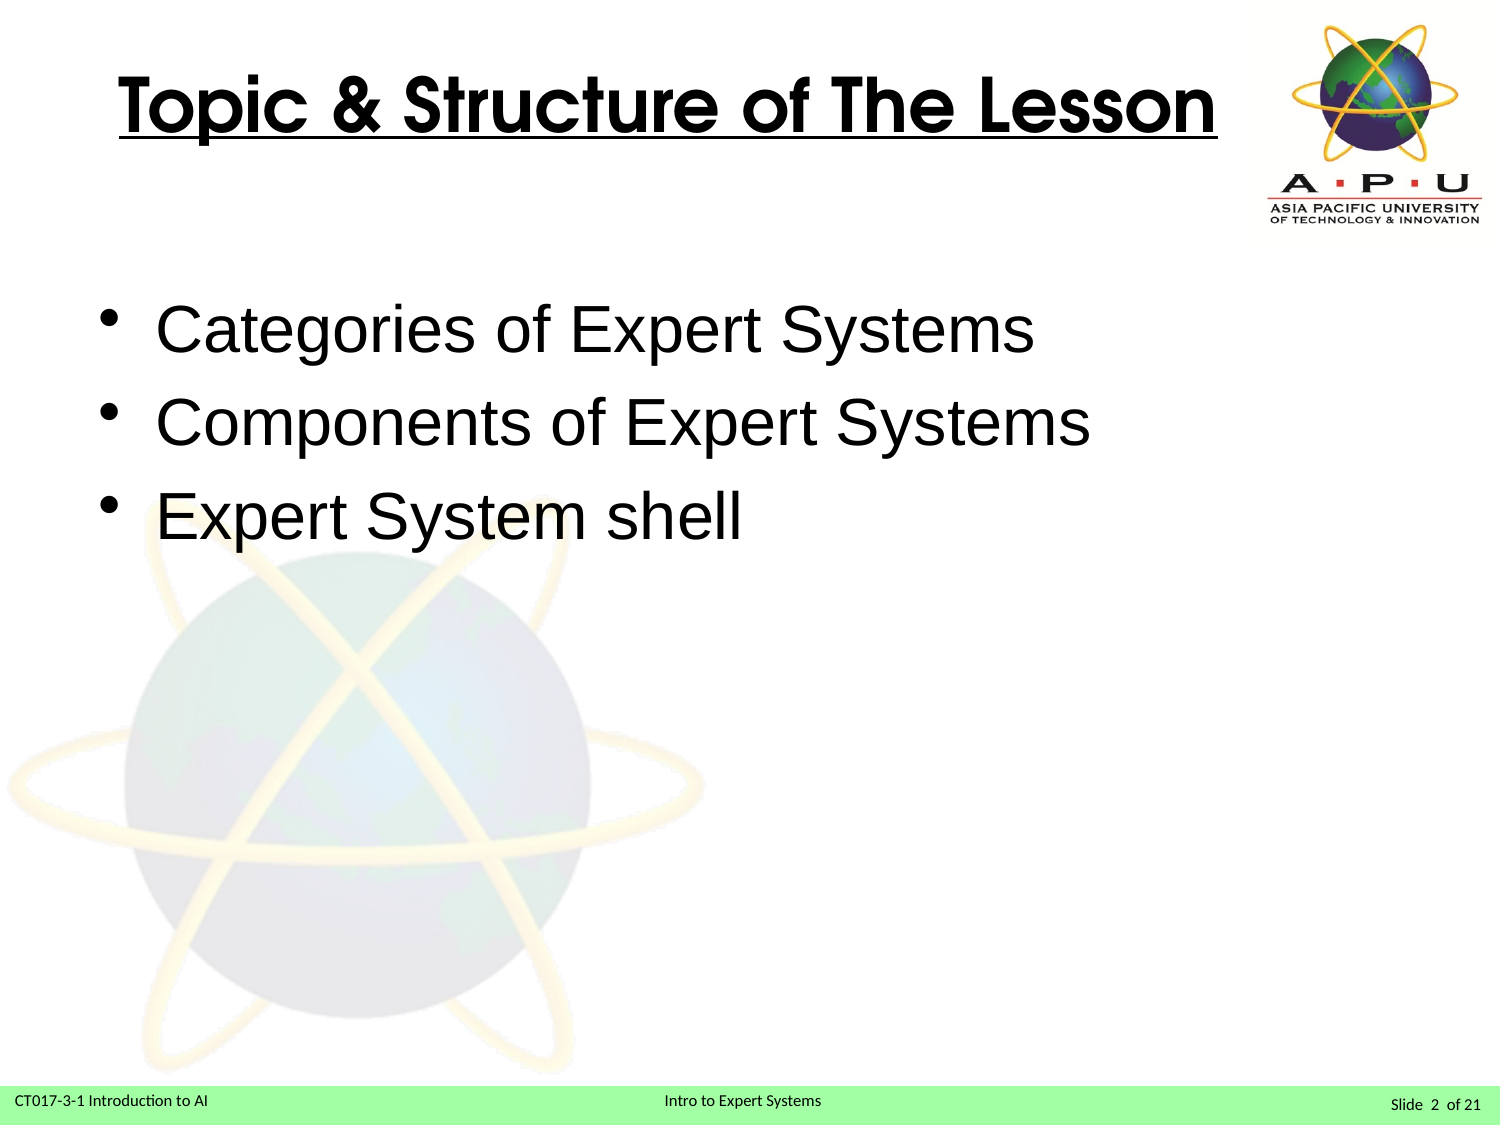

# Topic & Structure of The Lesson
Categories of Expert Systems
Components of Expert Systems
Expert System shell
Slide  2  of 21